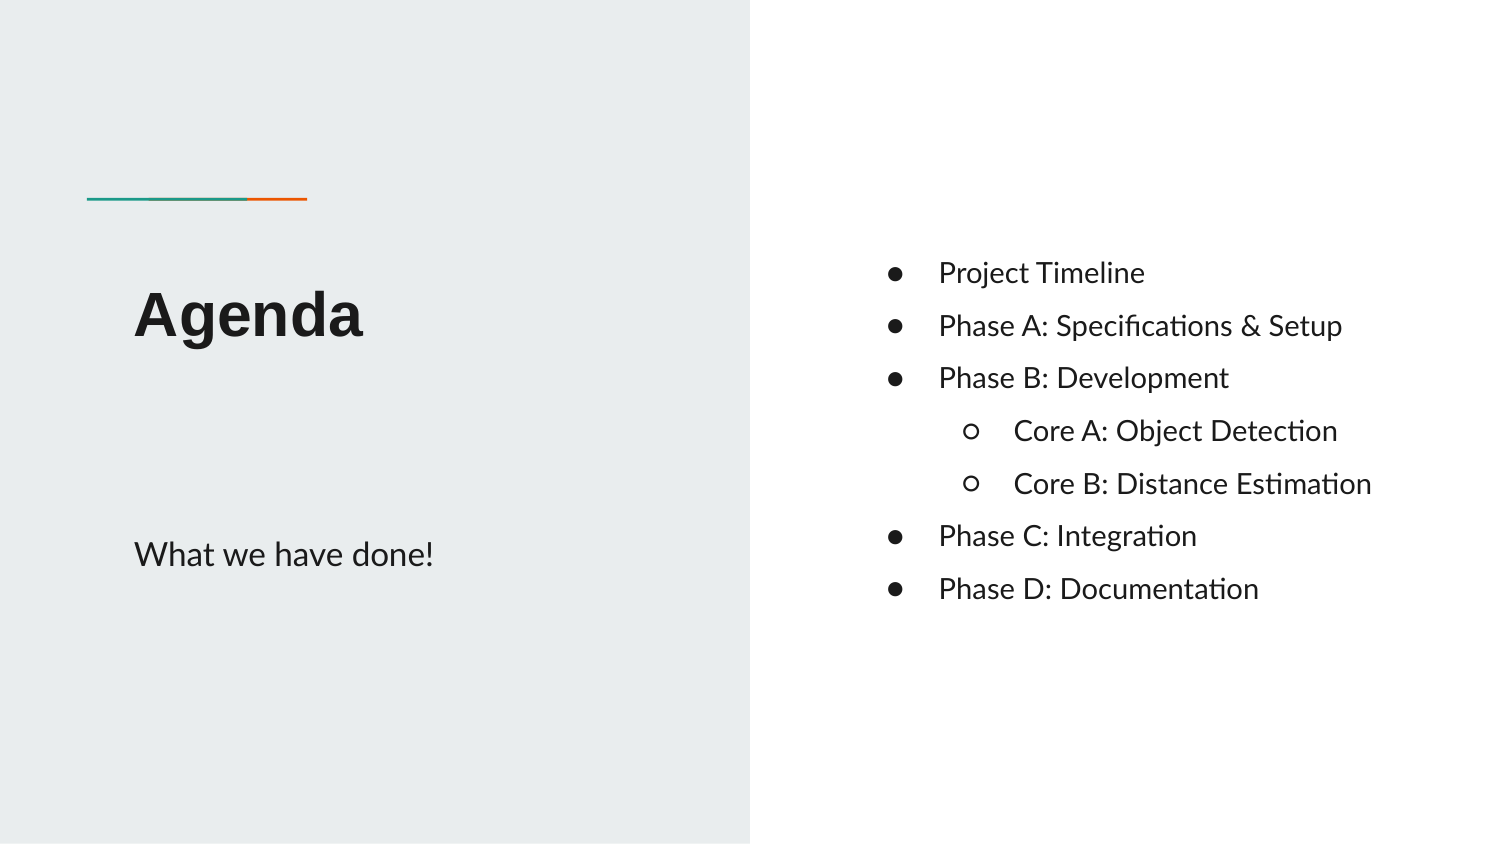

Project Timeline
Phase A: Specifications & Setup
Phase B: Development
Core A: Object Detection
Core B: Distance Estimation
Phase C: Integration
Phase D: Documentation
# Agenda
What we have done!